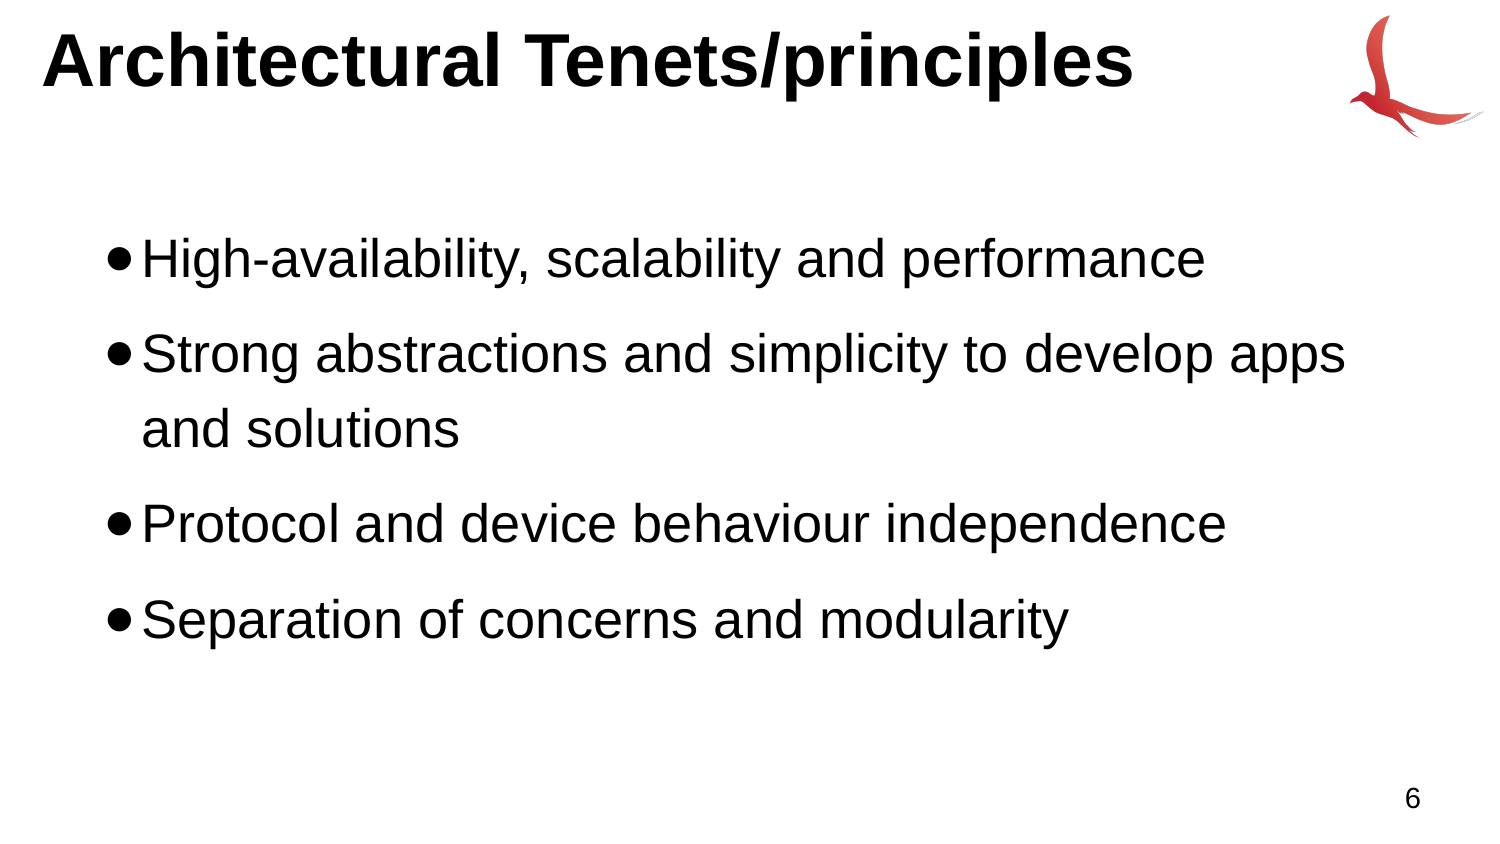

# Architectural Tenets/principles
High-availability, scalability and performance
Strong abstractions and simplicity to develop apps and solutions
Protocol and device behaviour independence
Separation of concerns and modularity

6